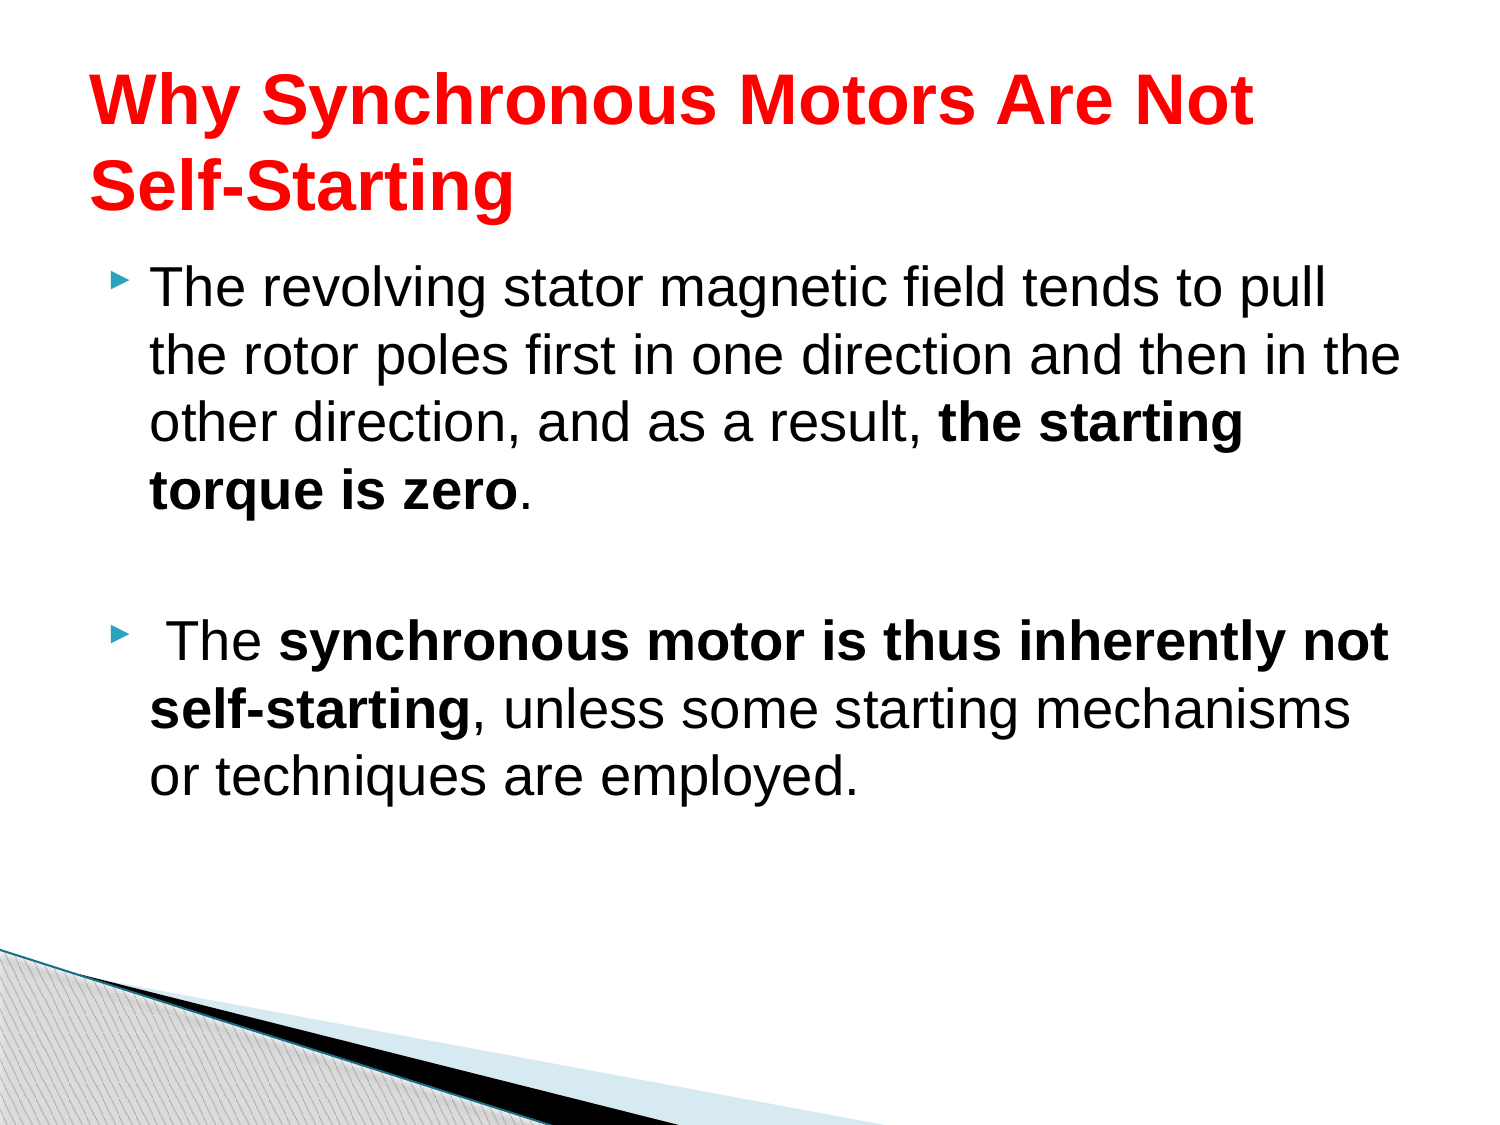

# Why Synchronous Motors Are Not Self-Starting
The revolving stator magnetic field tends to pull the rotor poles first in one direction and then in the other direction, and as a result, the starting torque is zero.

 The synchronous motor is thus inherently not self-starting, unless some starting mechanisms or techniques are employed.